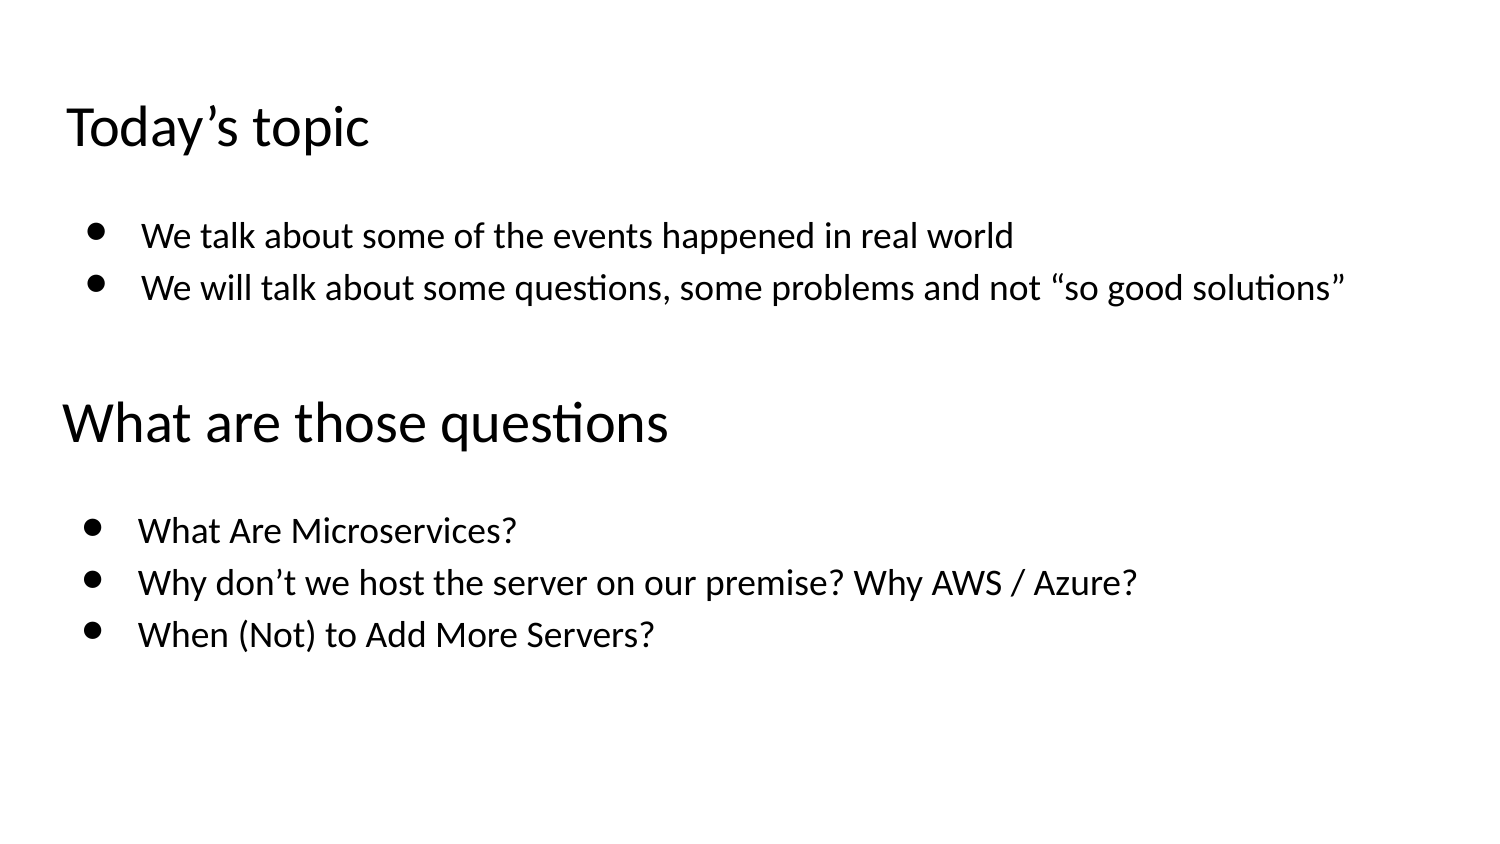

# Today’s topic
We talk about some of the events happened in real world
We will talk about some questions, some problems and not “so good solutions”
What are those questions
What Are Microservices?
Why don’t we host the server on our premise? Why AWS / Azure?
When (Not) to Add More Servers?